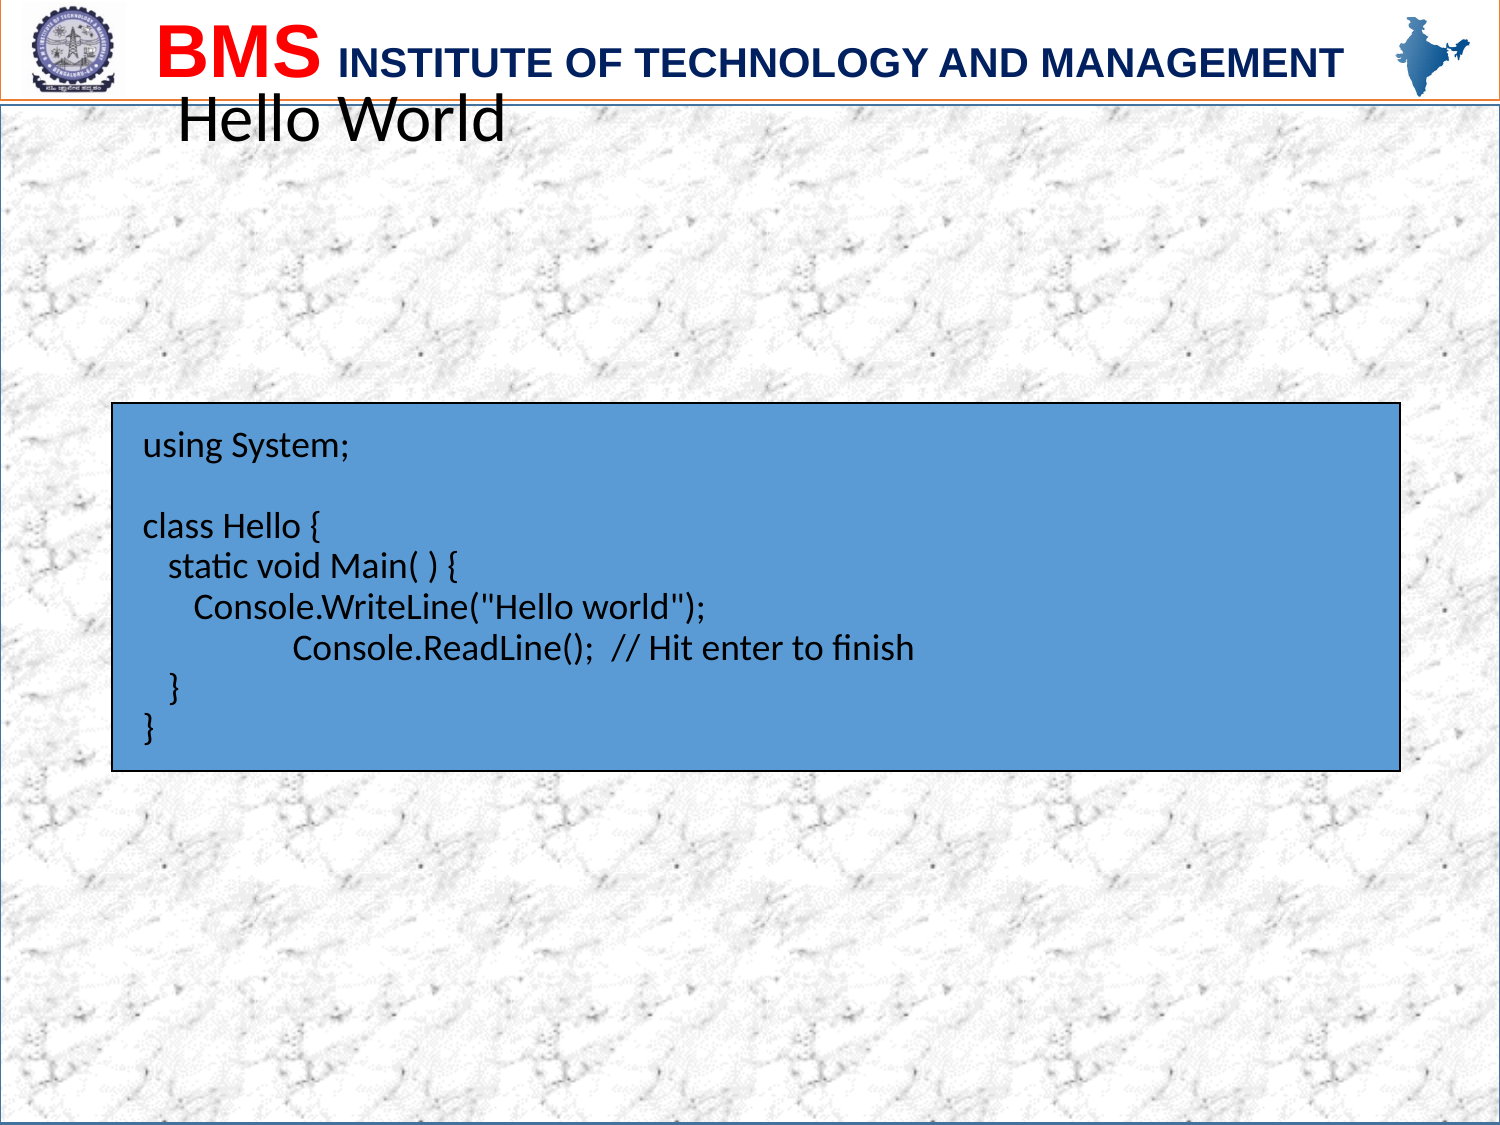

# Hello World
using System;

class Hello {
   static void Main( ) {
      Console.WriteLine("Hello world");
	Console.ReadLine();  // Hit enter to finish
   }
}